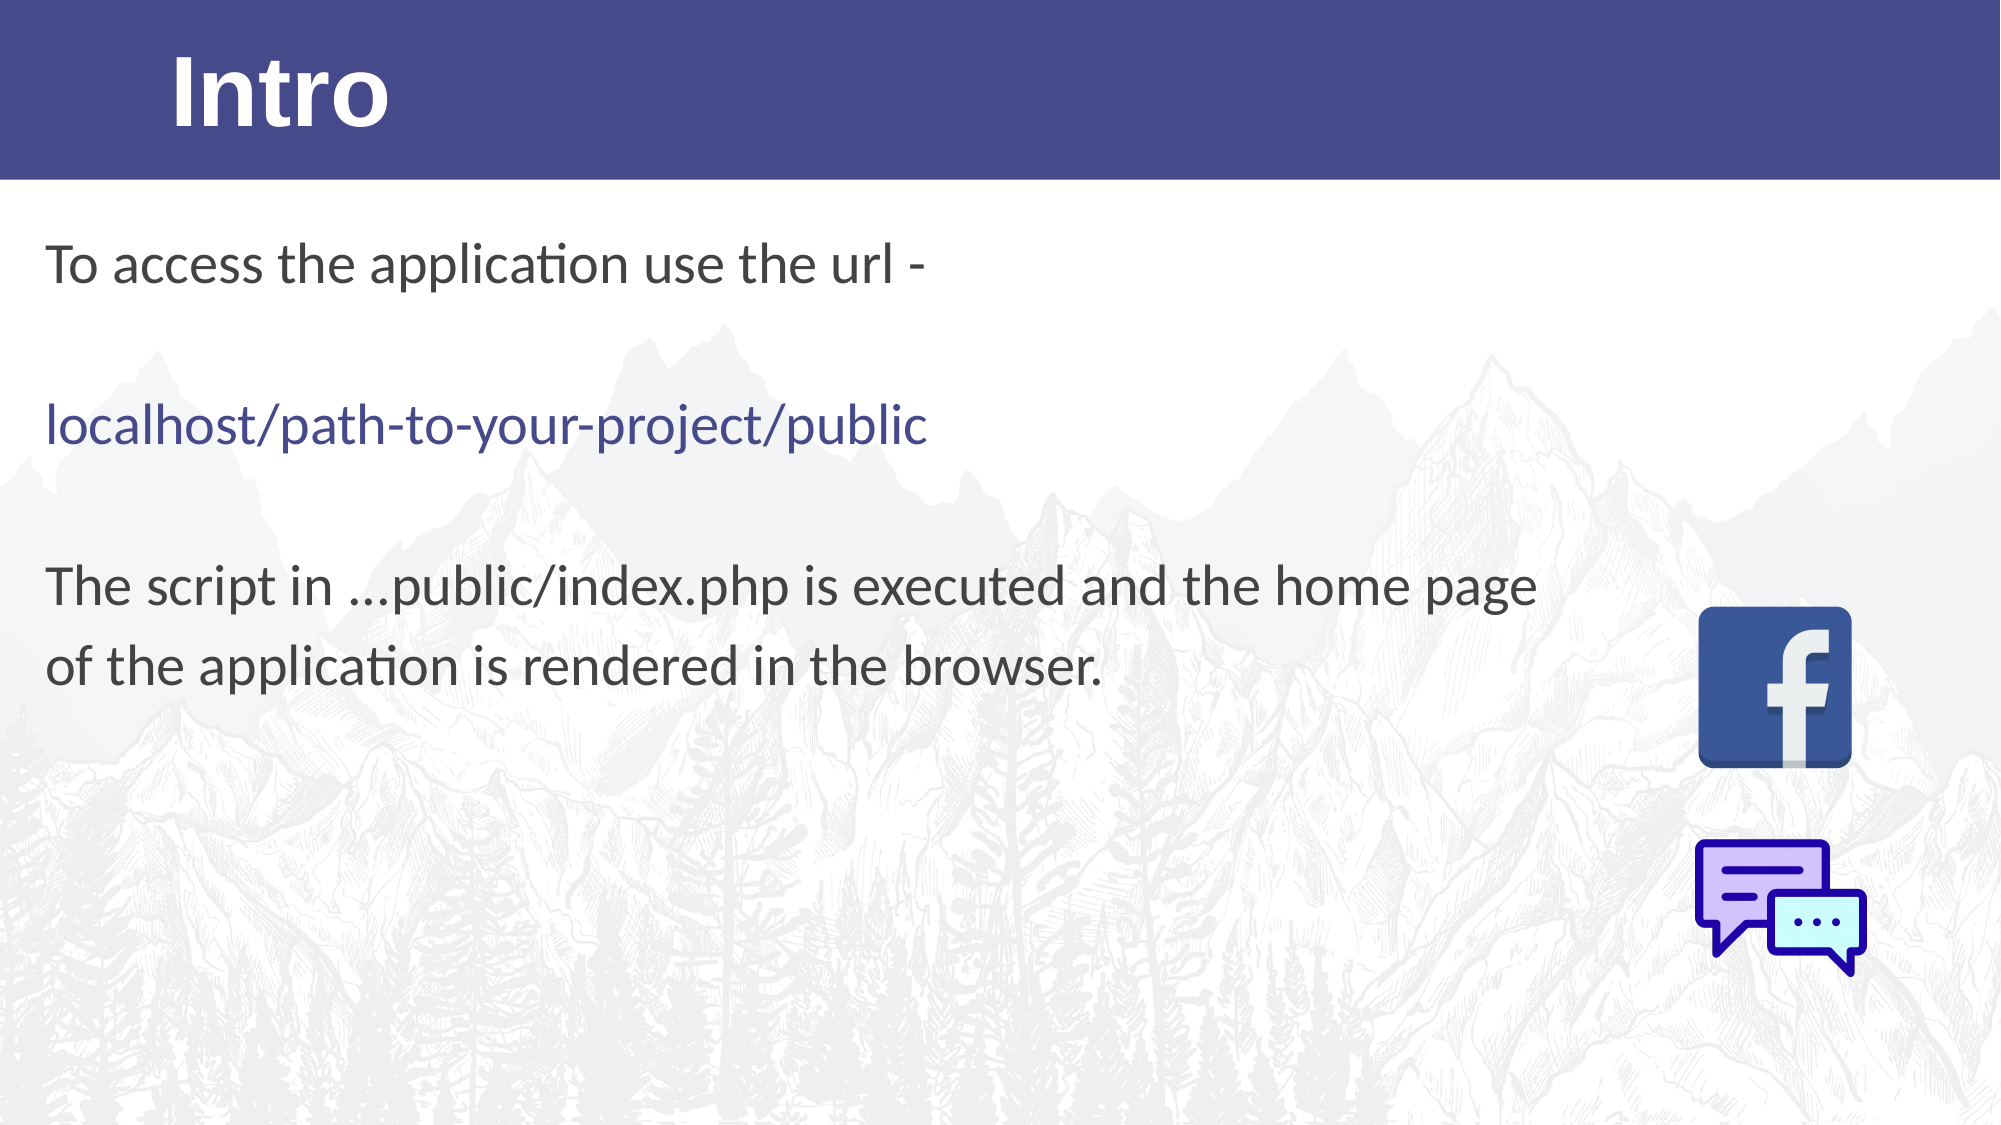

Intro
To access the application use the url -

localhost/path-to-your-project/public

The script in ...public/index.php is executed and the home page of the application is rendered in the browser.